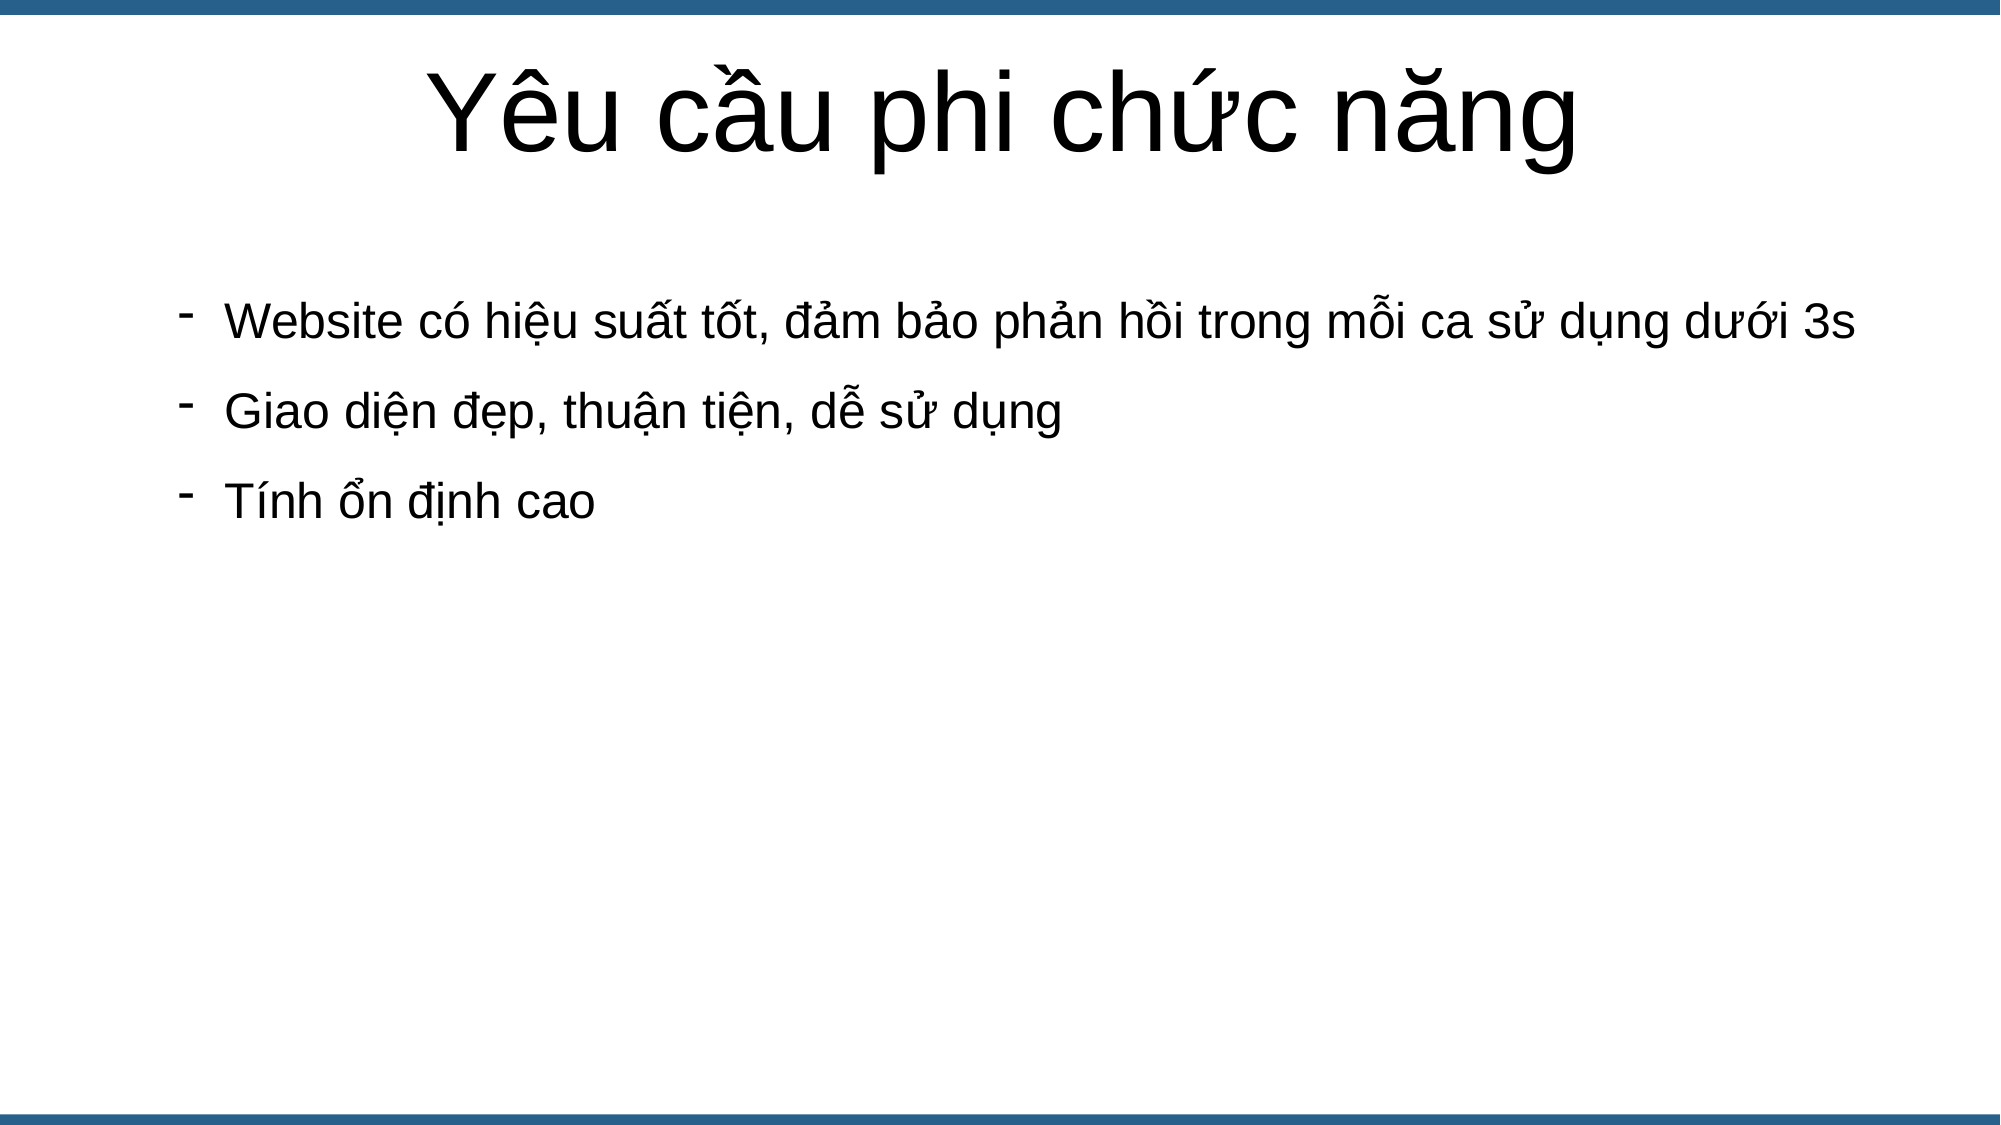

Yêu cầu phi chức năng
Website có hiệu suất tốt, đảm bảo phản hồi trong mỗi ca sử dụng dưới 3s
Giao diện đẹp, thuận tiện, dễ sử dụng
Tính ổn định cao
02